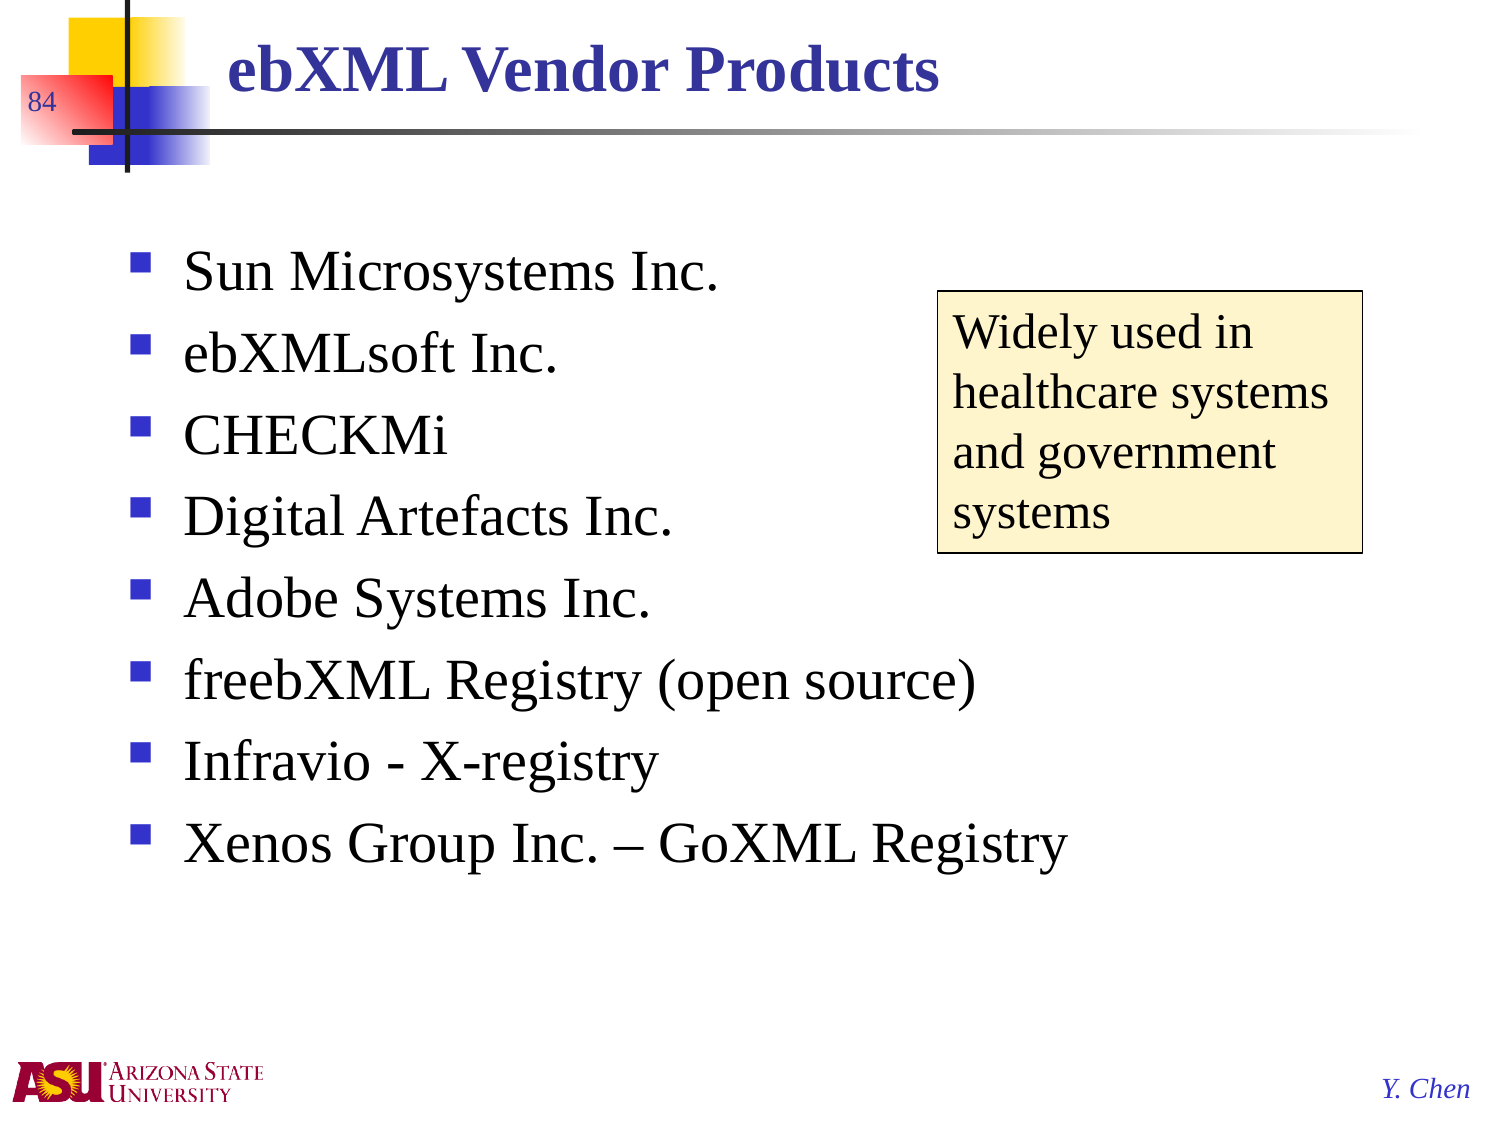

# ebXML Vendor Products
84
Sun Microsystems Inc.
ebXMLsoft Inc.
CHECKMi
Digital Artefacts Inc.
Adobe Systems Inc.
freebXML Registry (open source)
Infravio - X-registry
Xenos Group Inc. – GoXML Registry
Widely used in healthcare systems and government systems